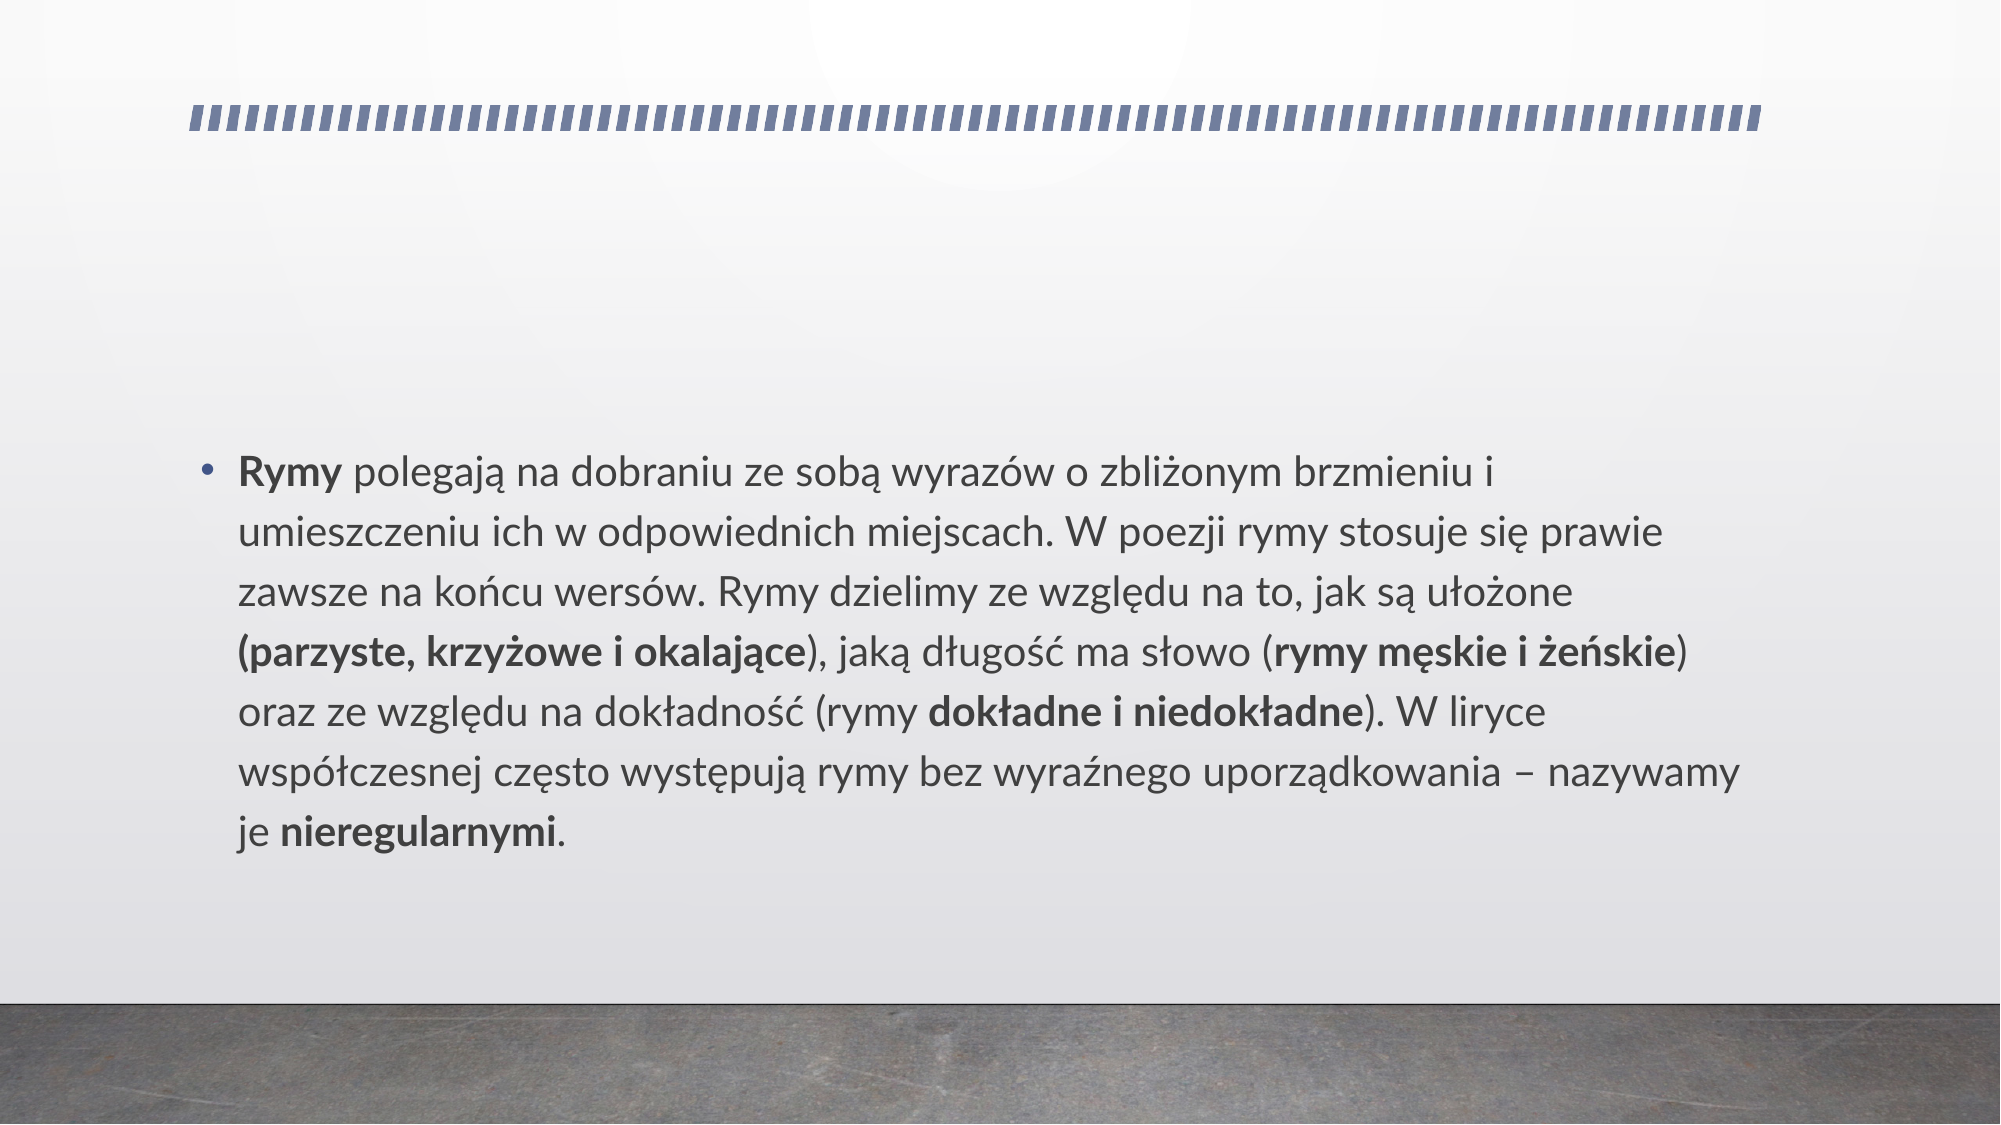

Rymy polegają na dobraniu ze sobą wyrazów o zbliżonym brzmieniu i umieszczeniu ich w odpowiednich miejscach. W poezji rymy stosuje się prawie zawsze na końcu wersów. Rymy dzielimy ze względu na to, jak są ułożone (parzyste, krzyżowe i okalające), jaką długość ma słowo (rymy męskie i żeńskie) oraz ze względu na dokładność (rymy dokładne i niedokładne). W liryce współczesnej często występują rymy bez wyraźnego uporządkowania – nazywamy je nieregularnymi.